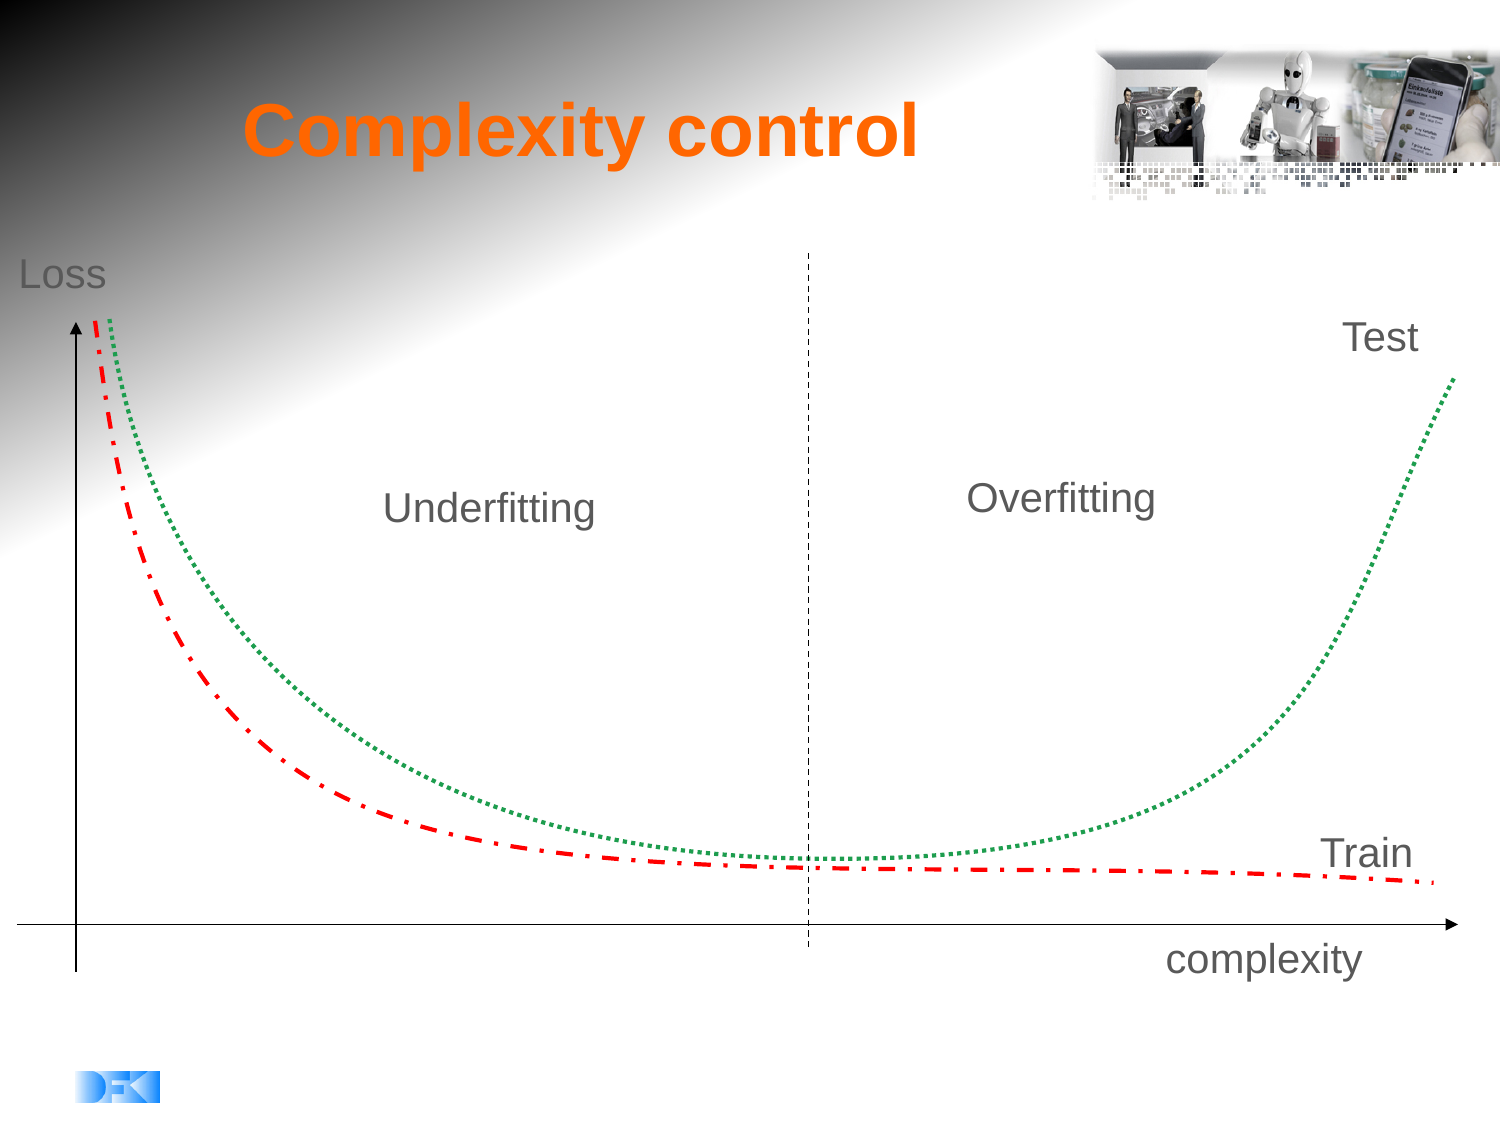

# Complexity control
Loss
Test

Underfitting
Overfitting
Train
complexity